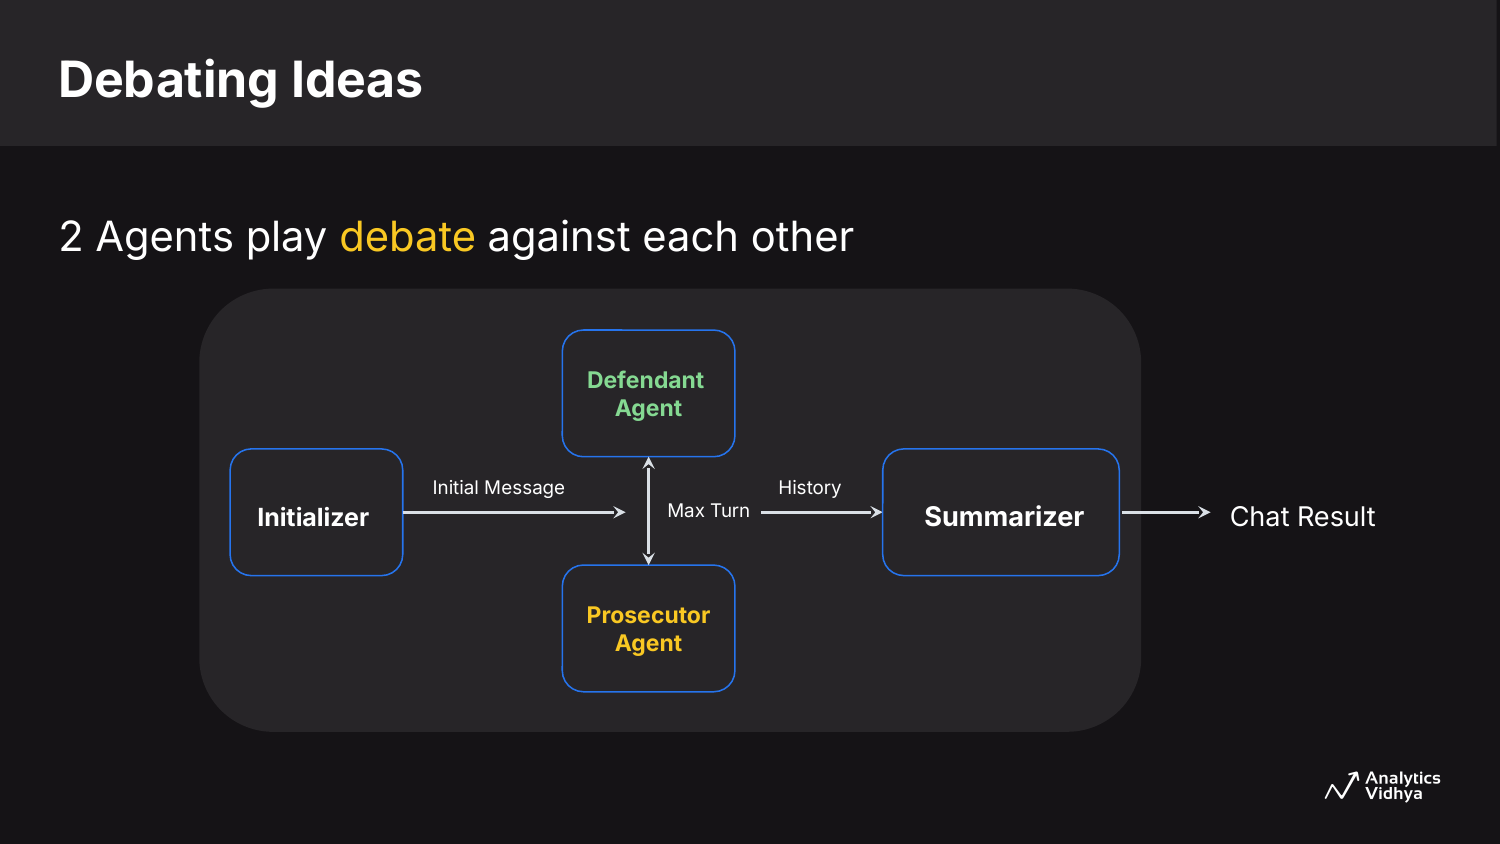

Debating Ideas
2 Agents play debate against each other

Defendant  Agent

Initial Message

History

 Initializer

 Summarizer

 Chat Result

Max Turn

Prosecutor Agent